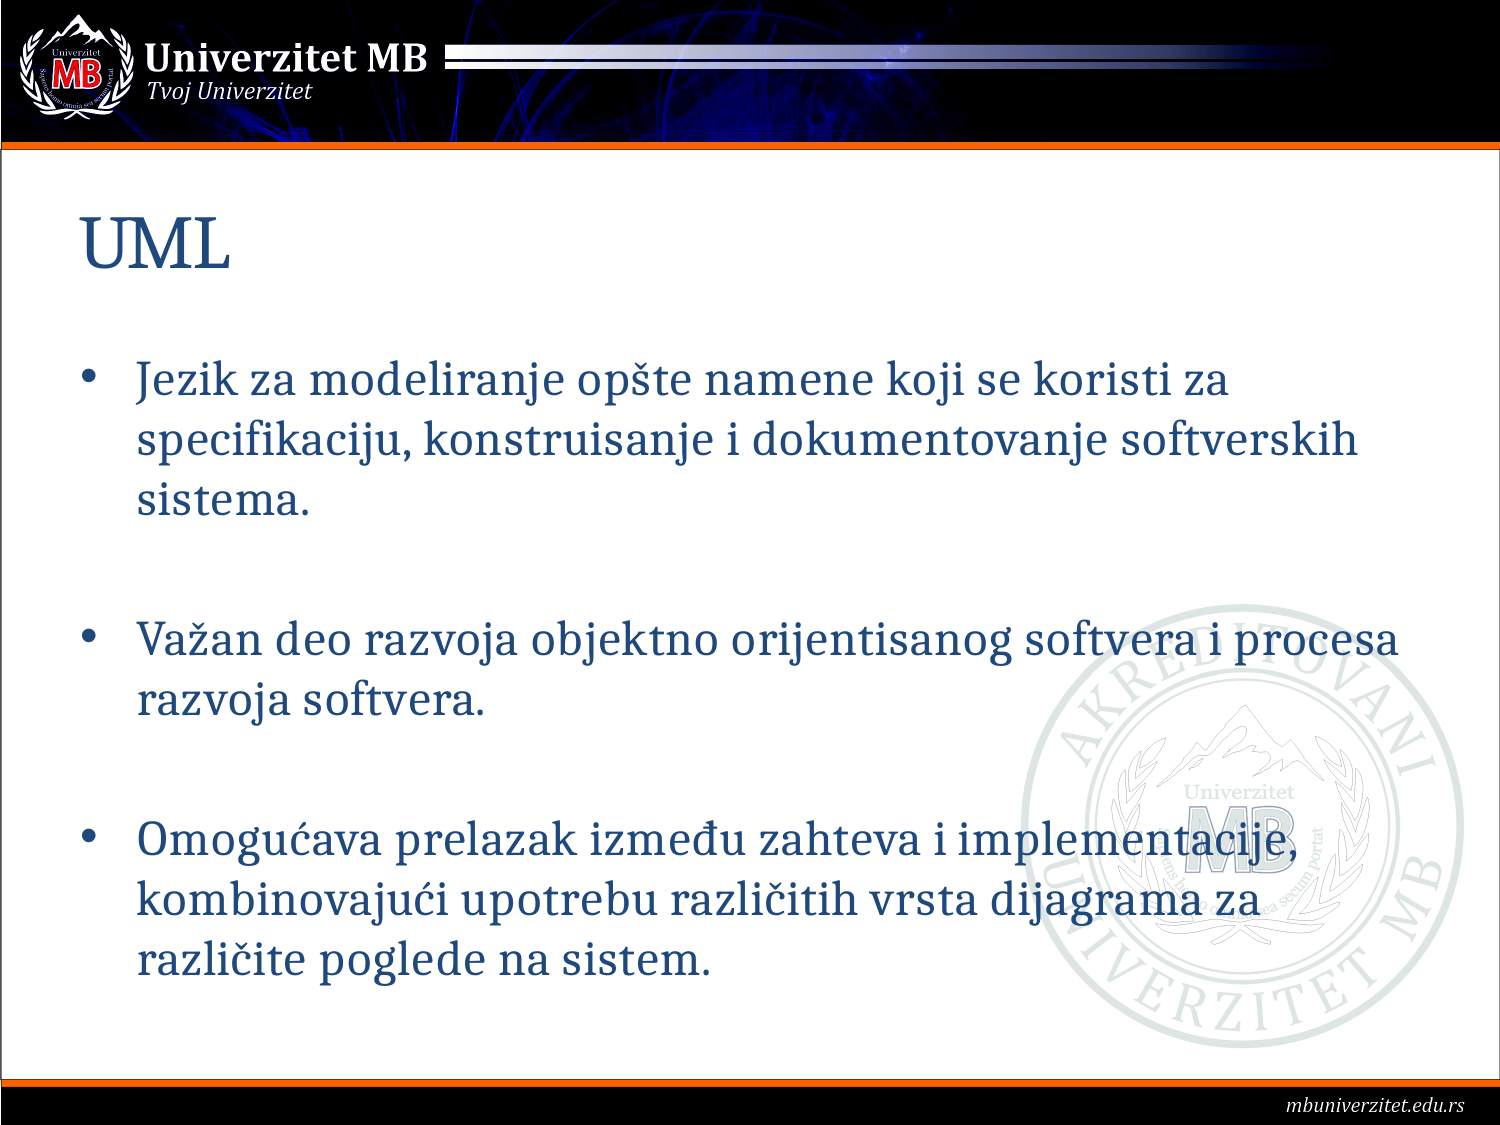

# UML
Jezik za modeliranje opšte namene koji se koristi za specifikaciju, konstruisanje i dokumentovanje softverskih sistema.

Važan deo razvoja objektno orijentisanog softvera i procesa razvoja softvera.

Omogućava prelazak između zahteva i implementacije, kombinovajući upotrebu različitih vrsta dijagrama za različite poglede na sistem.